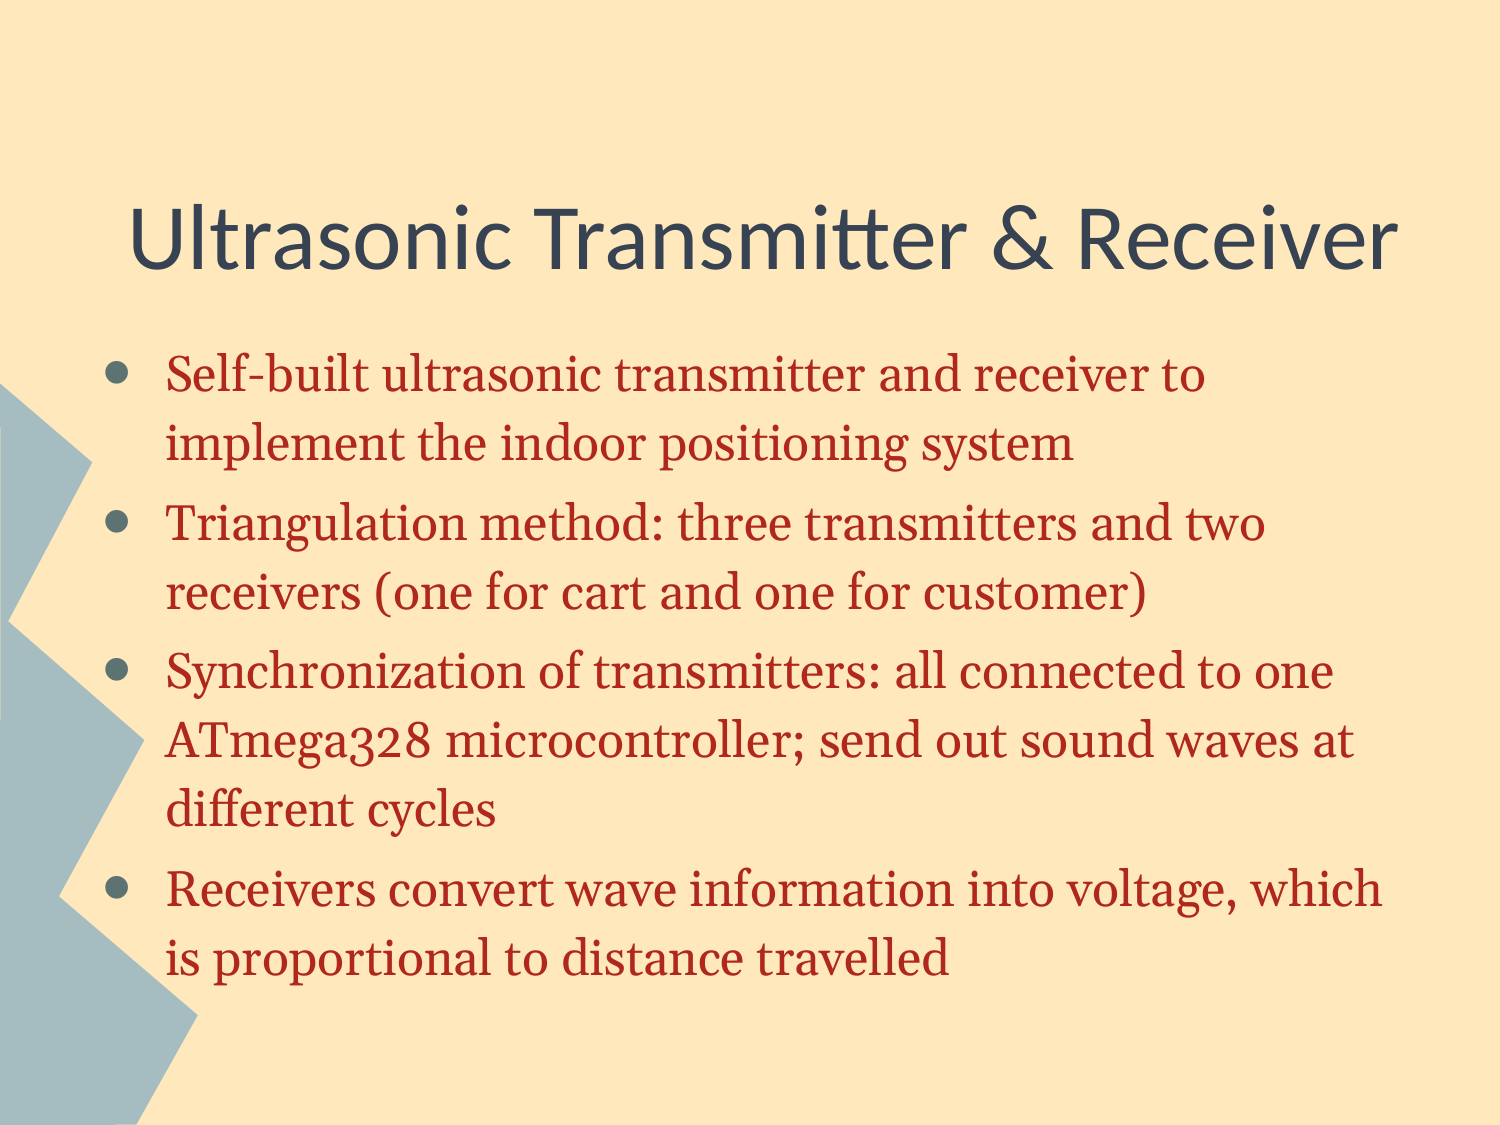

# Ultrasonic Transmitter & Receiver
Self-built ultrasonic transmitter and receiver to implement the indoor positioning system
Triangulation method: three transmitters and two receivers (one for cart and one for customer)
Synchronization of transmitters: all connected to one ATmega328 microcontroller; send out sound waves at different cycles
Receivers convert wave information into voltage, which is proportional to distance travelled